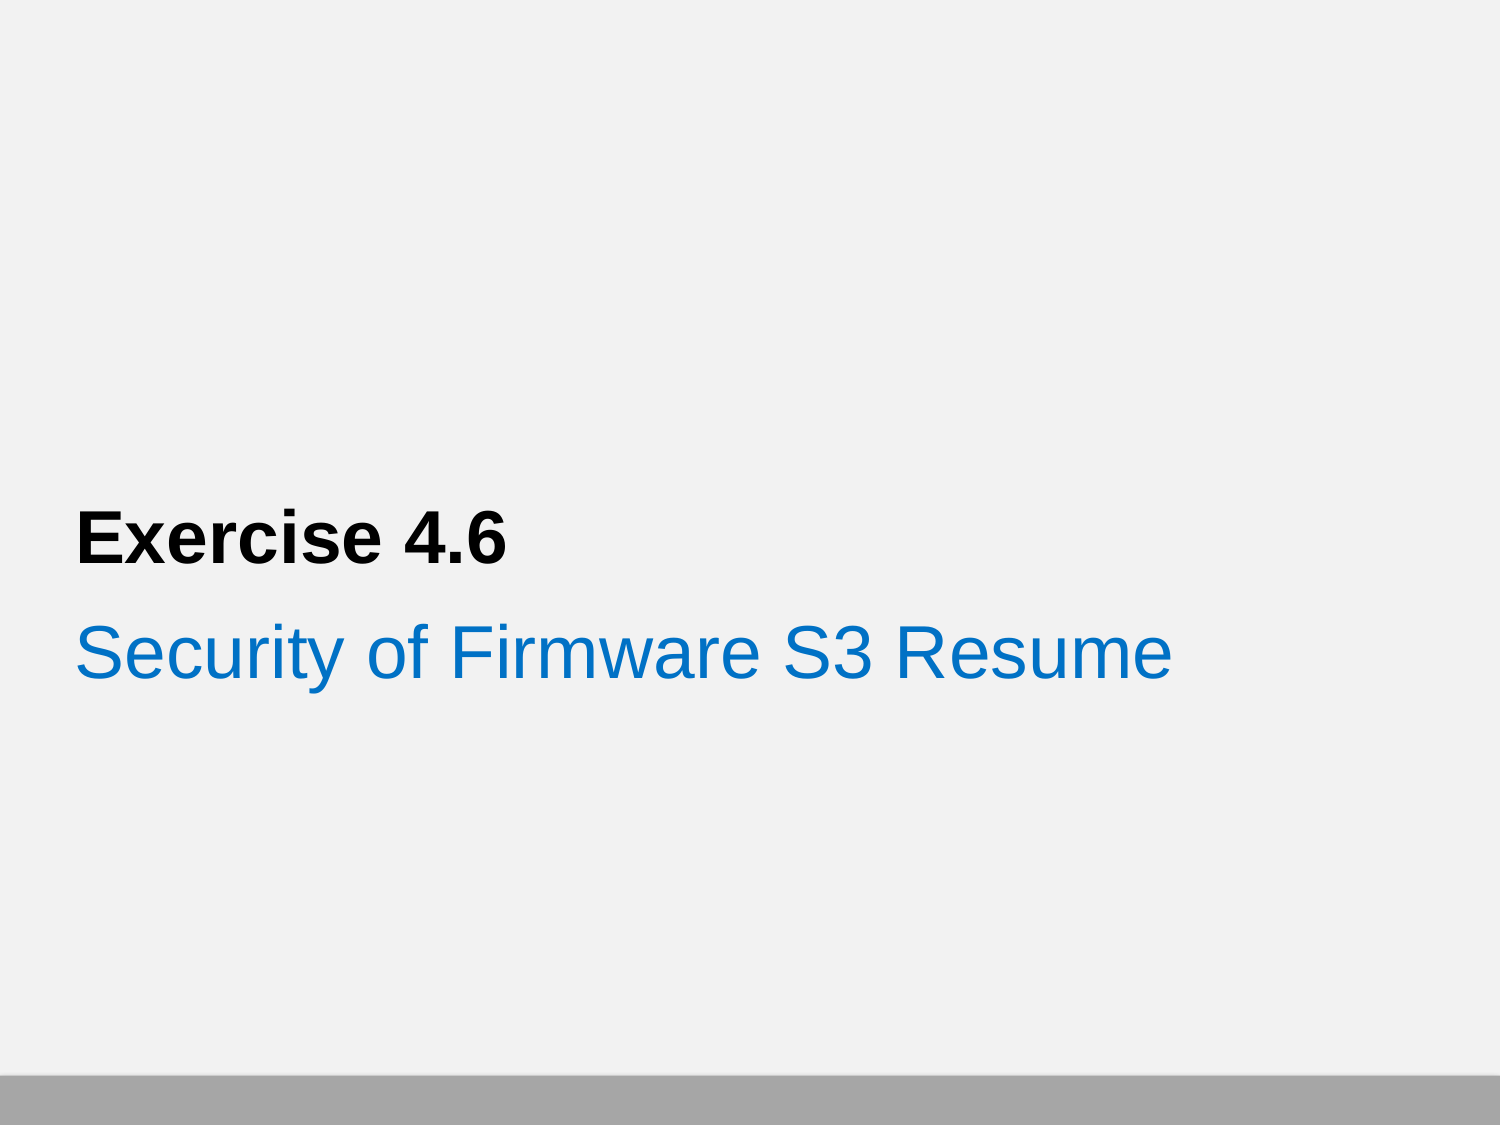

# Exercise 4.6
Security of Firmware S3 Resume